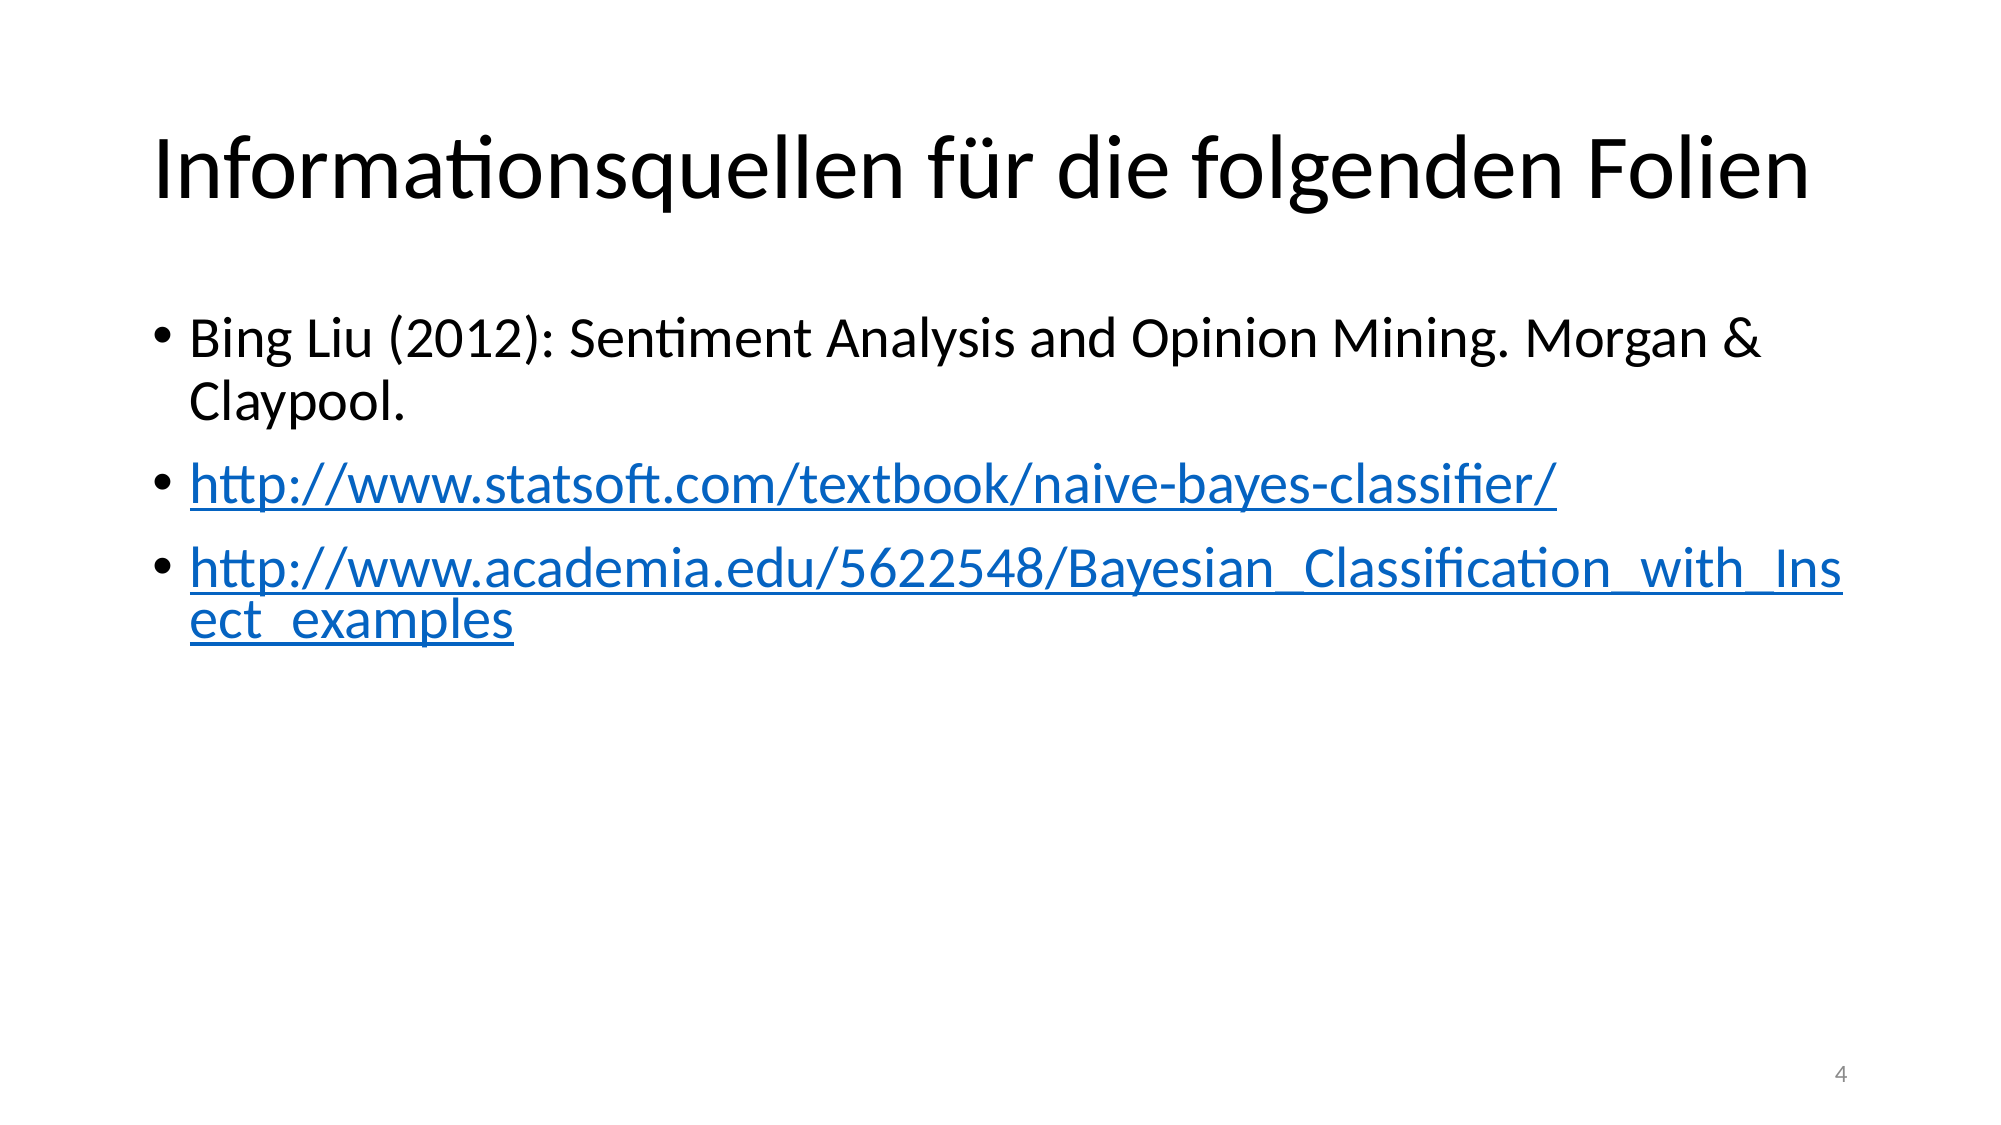

# Informationsquellen für die folgenden Folien
Bing Liu (2012): Sentiment Analysis and Opinion Mining. Morgan & Claypool.
http://www.statsoft.com/textbook/naive-bayes-classifier/
http://www.academia.edu/5622548/Bayesian_Classification_with_Insect_examples

4